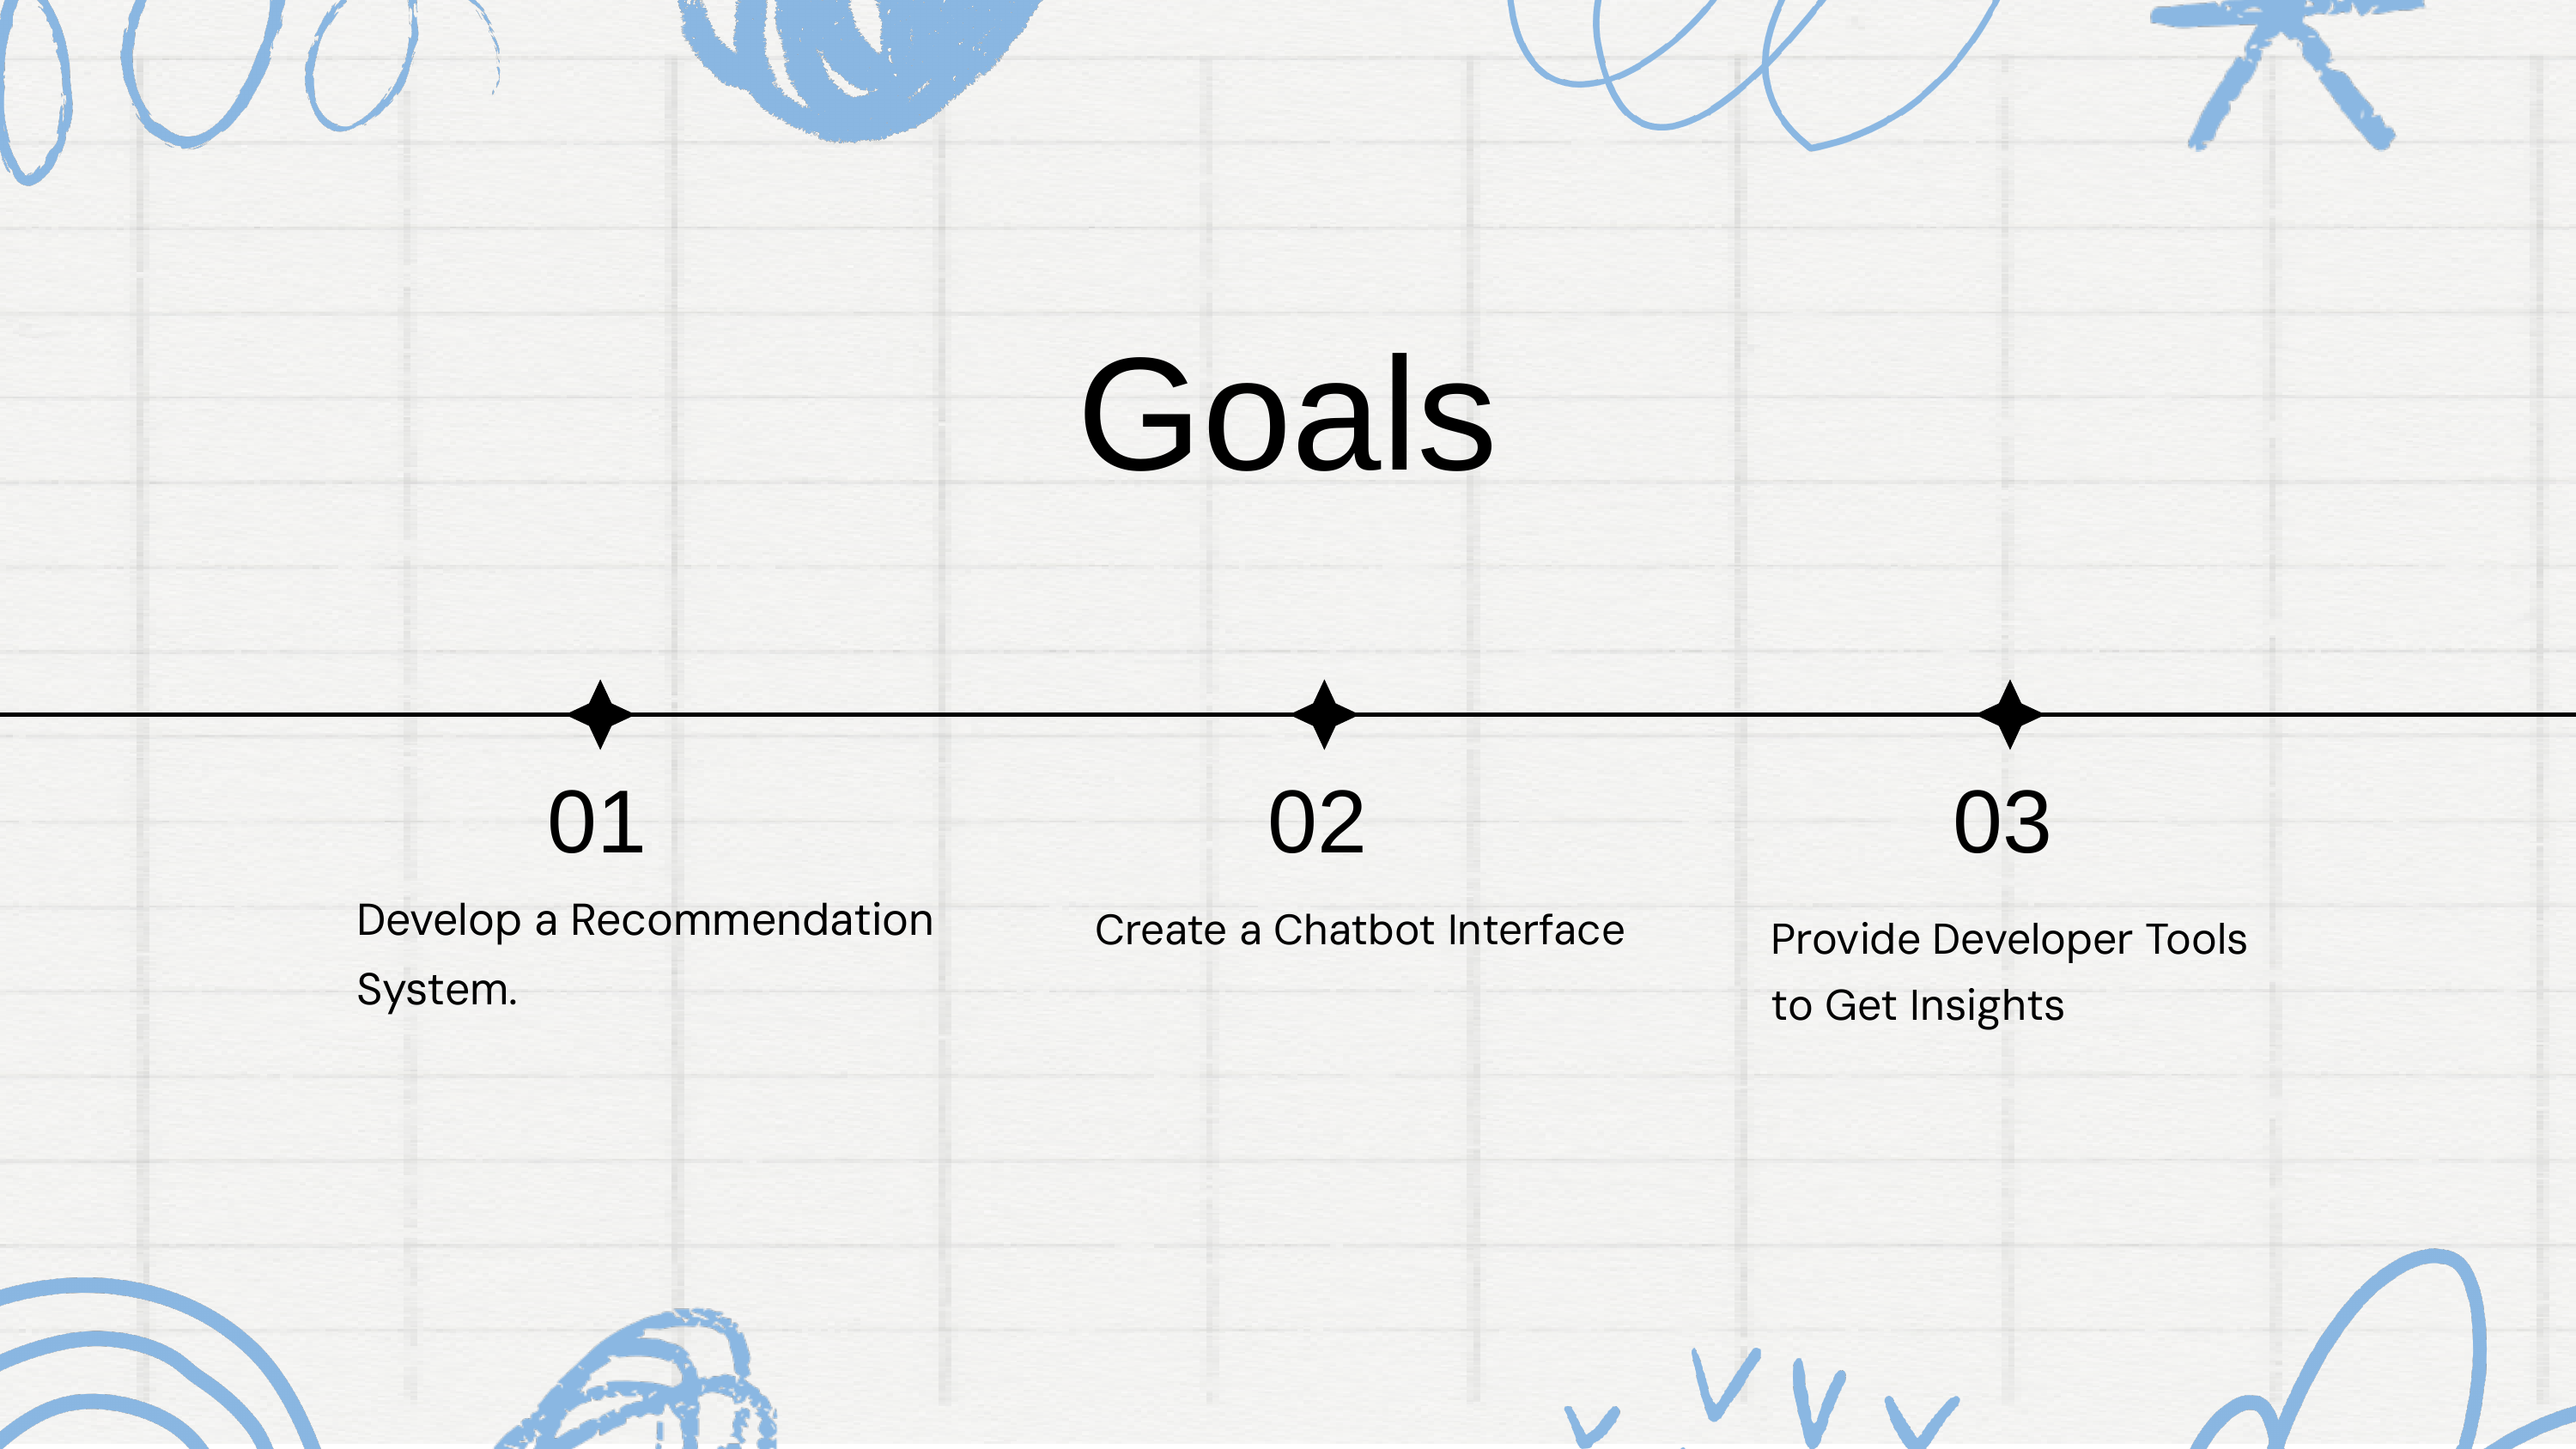

Goals

01
02
03
Develop a Recommendation System.

Create a Chatbot Interface
Provide Developer Tools to Get Insights